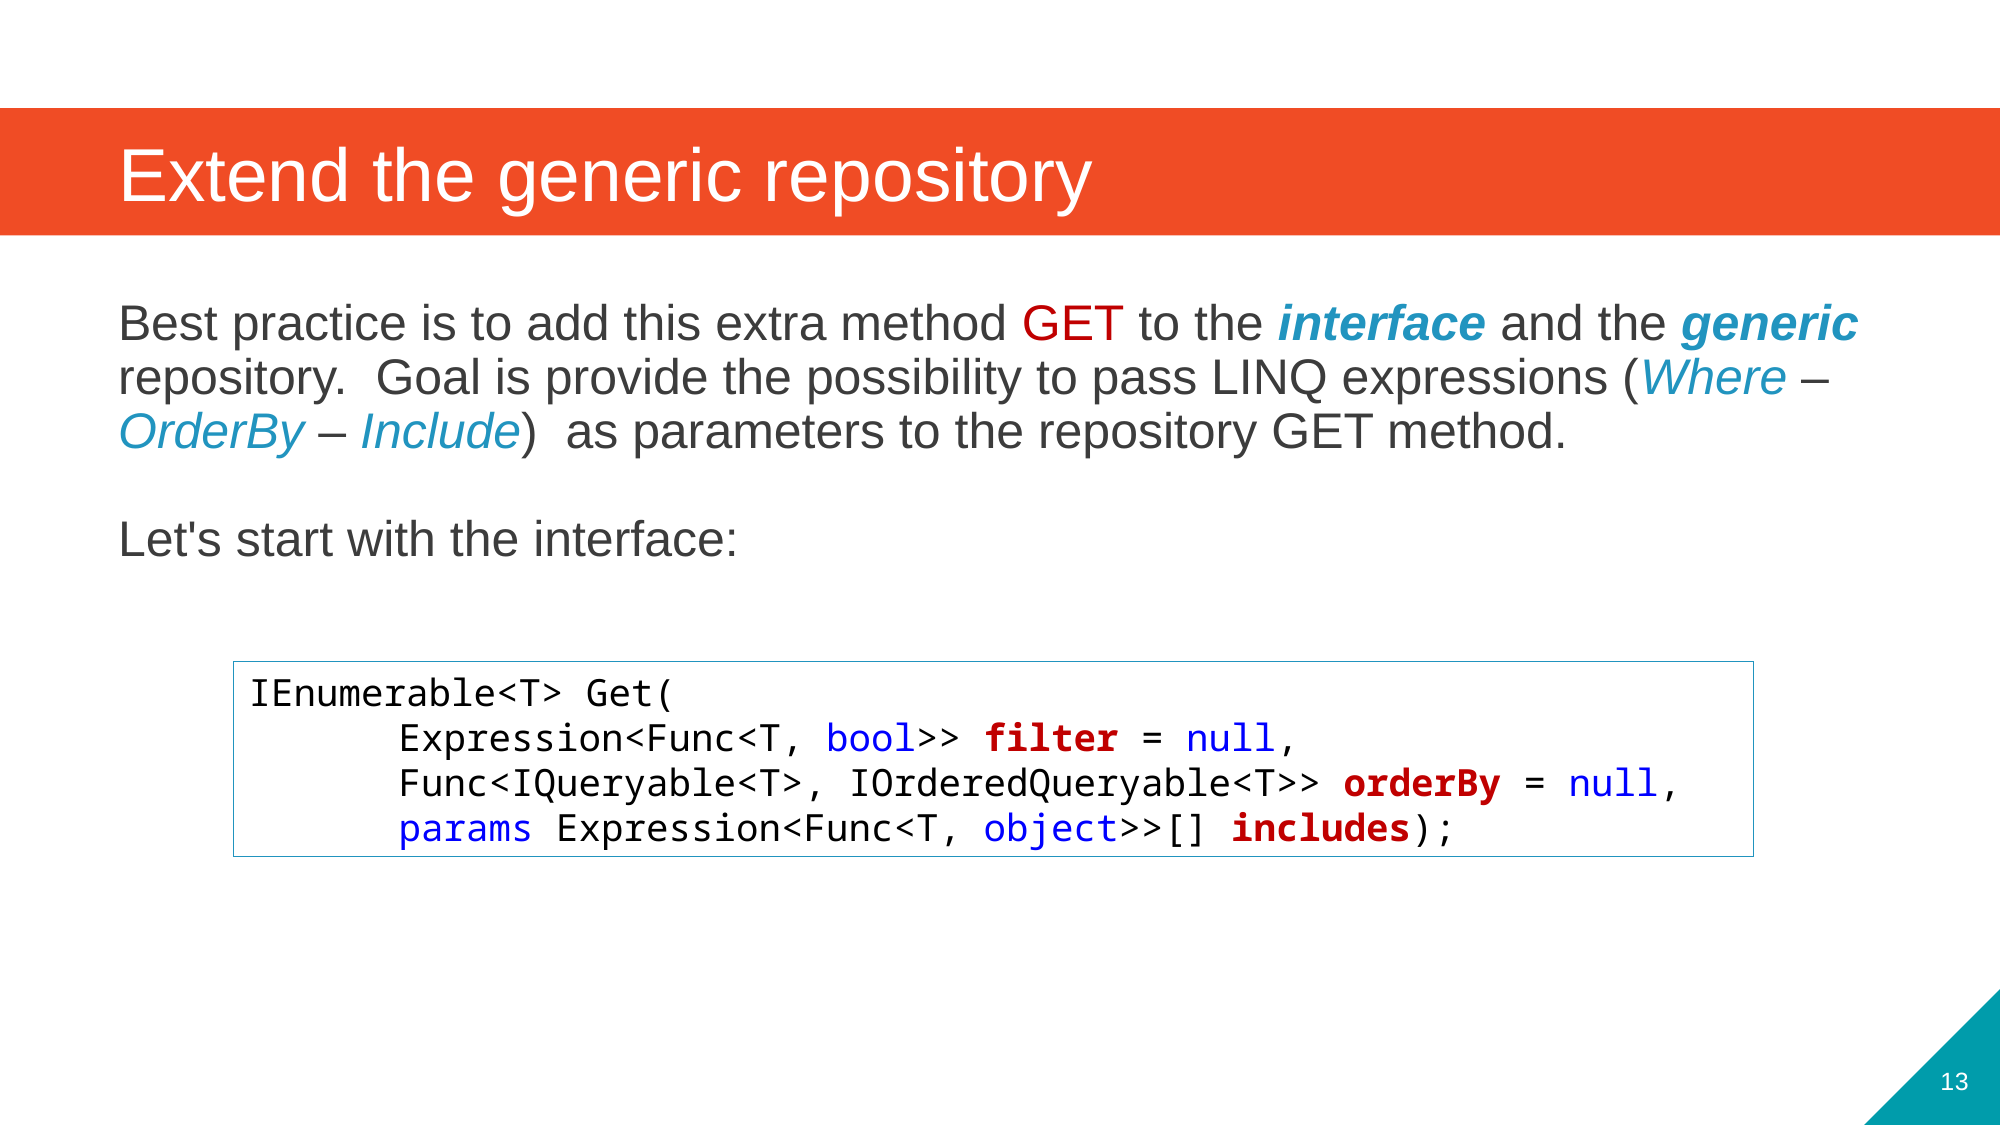

# Extend the generic repository
Best practice is to add this extra method GET to the interface and the generic repository.  Goal is provide the possibility to pass LINQ expressions (Where – OrderBy – Include)  as parameters to the repository GET method.

Let's start with the interface:
IEnumerable<T> Get(
	Expression<Func<T, bool>> filter = null,
	Func<IQueryable<T>, IOrderedQueryable<T>> orderBy = null,
	params Expression<Func<T, object>>[] includes);
13